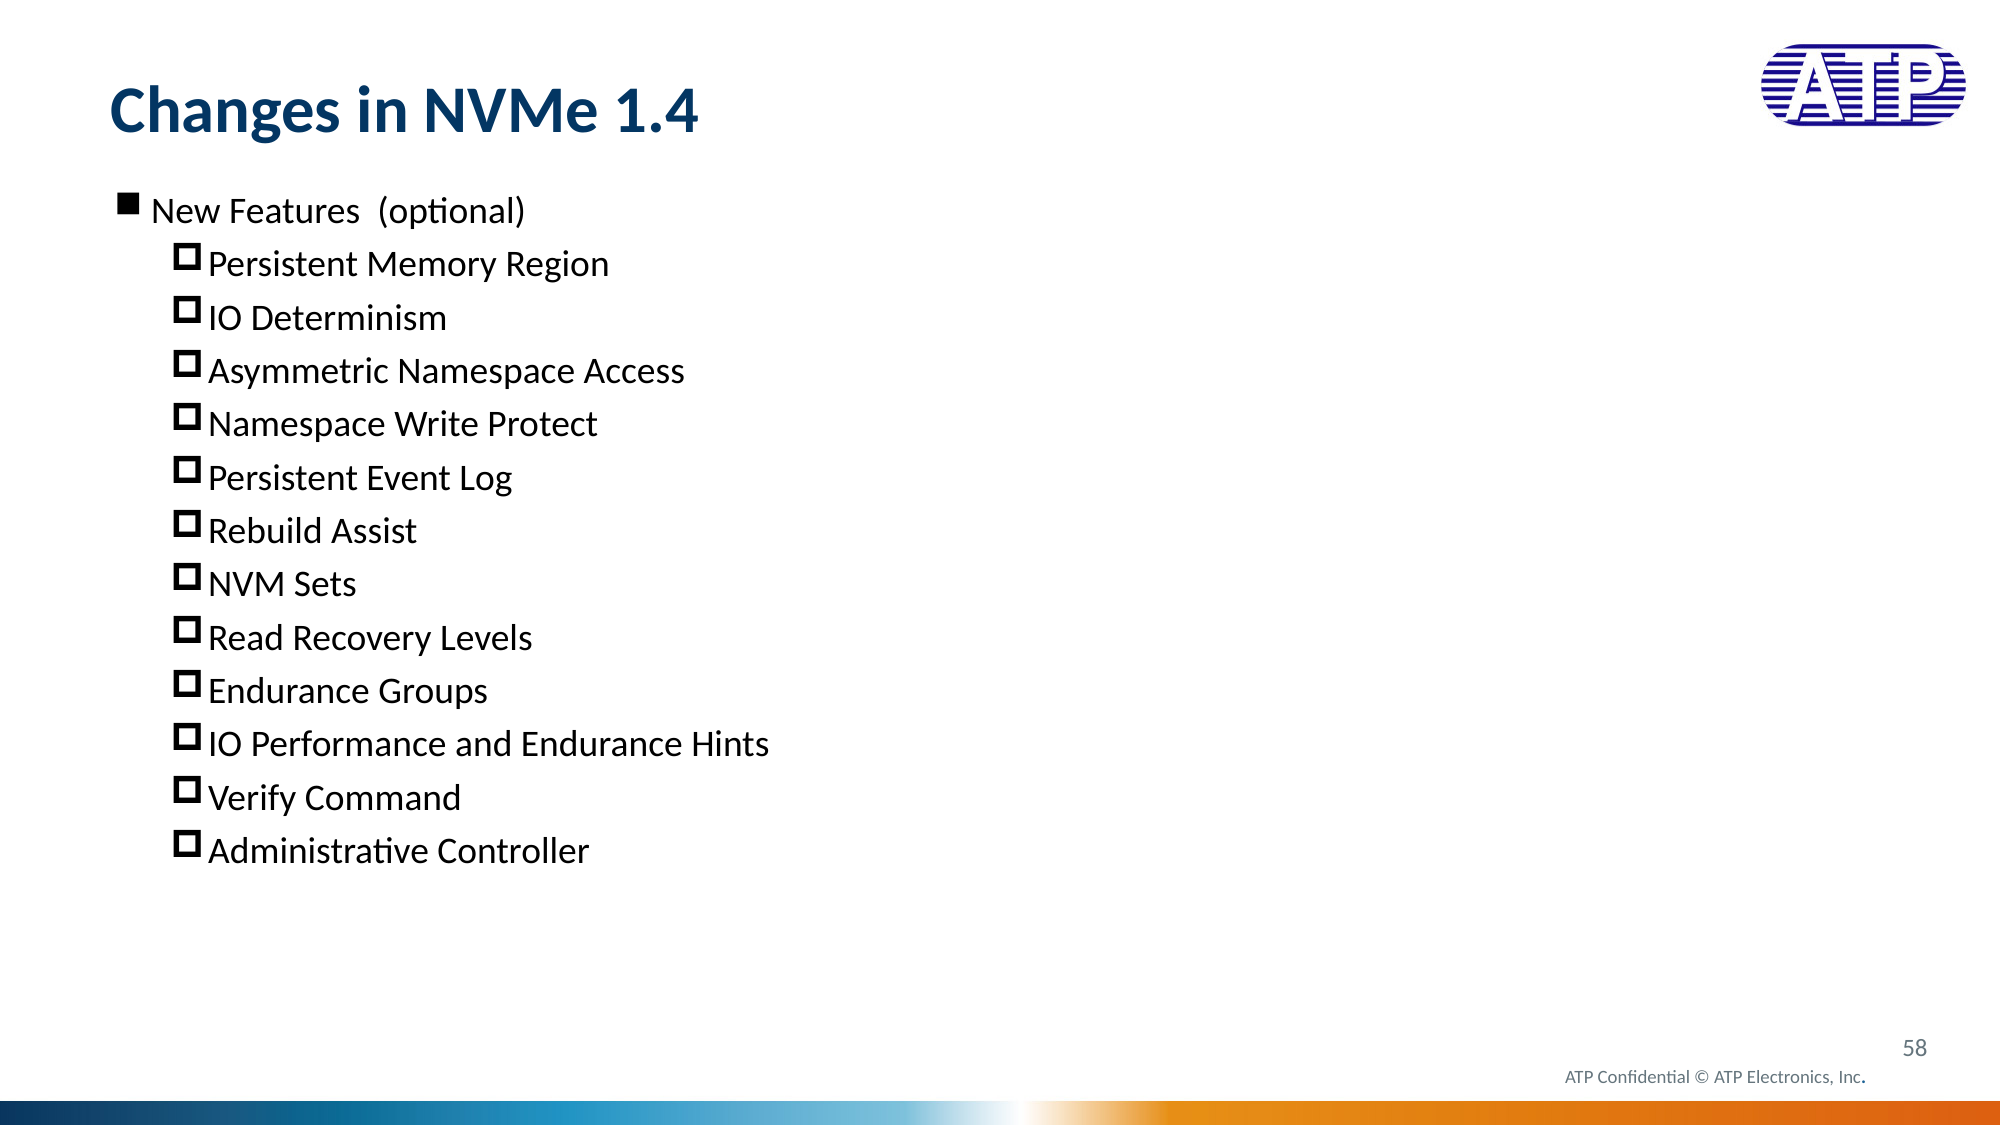

# Changes in NVMe 1.4
New Features  (optional)
Persistent Memory Region
IO Determinism
Asymmetric Namespace Access
Namespace Write Protect
Persistent Event Log
Rebuild Assist
NVM Sets
Read Recovery Levels
Endurance Groups
IO Performance and Endurance Hints
Verify Command
Administrative Controller